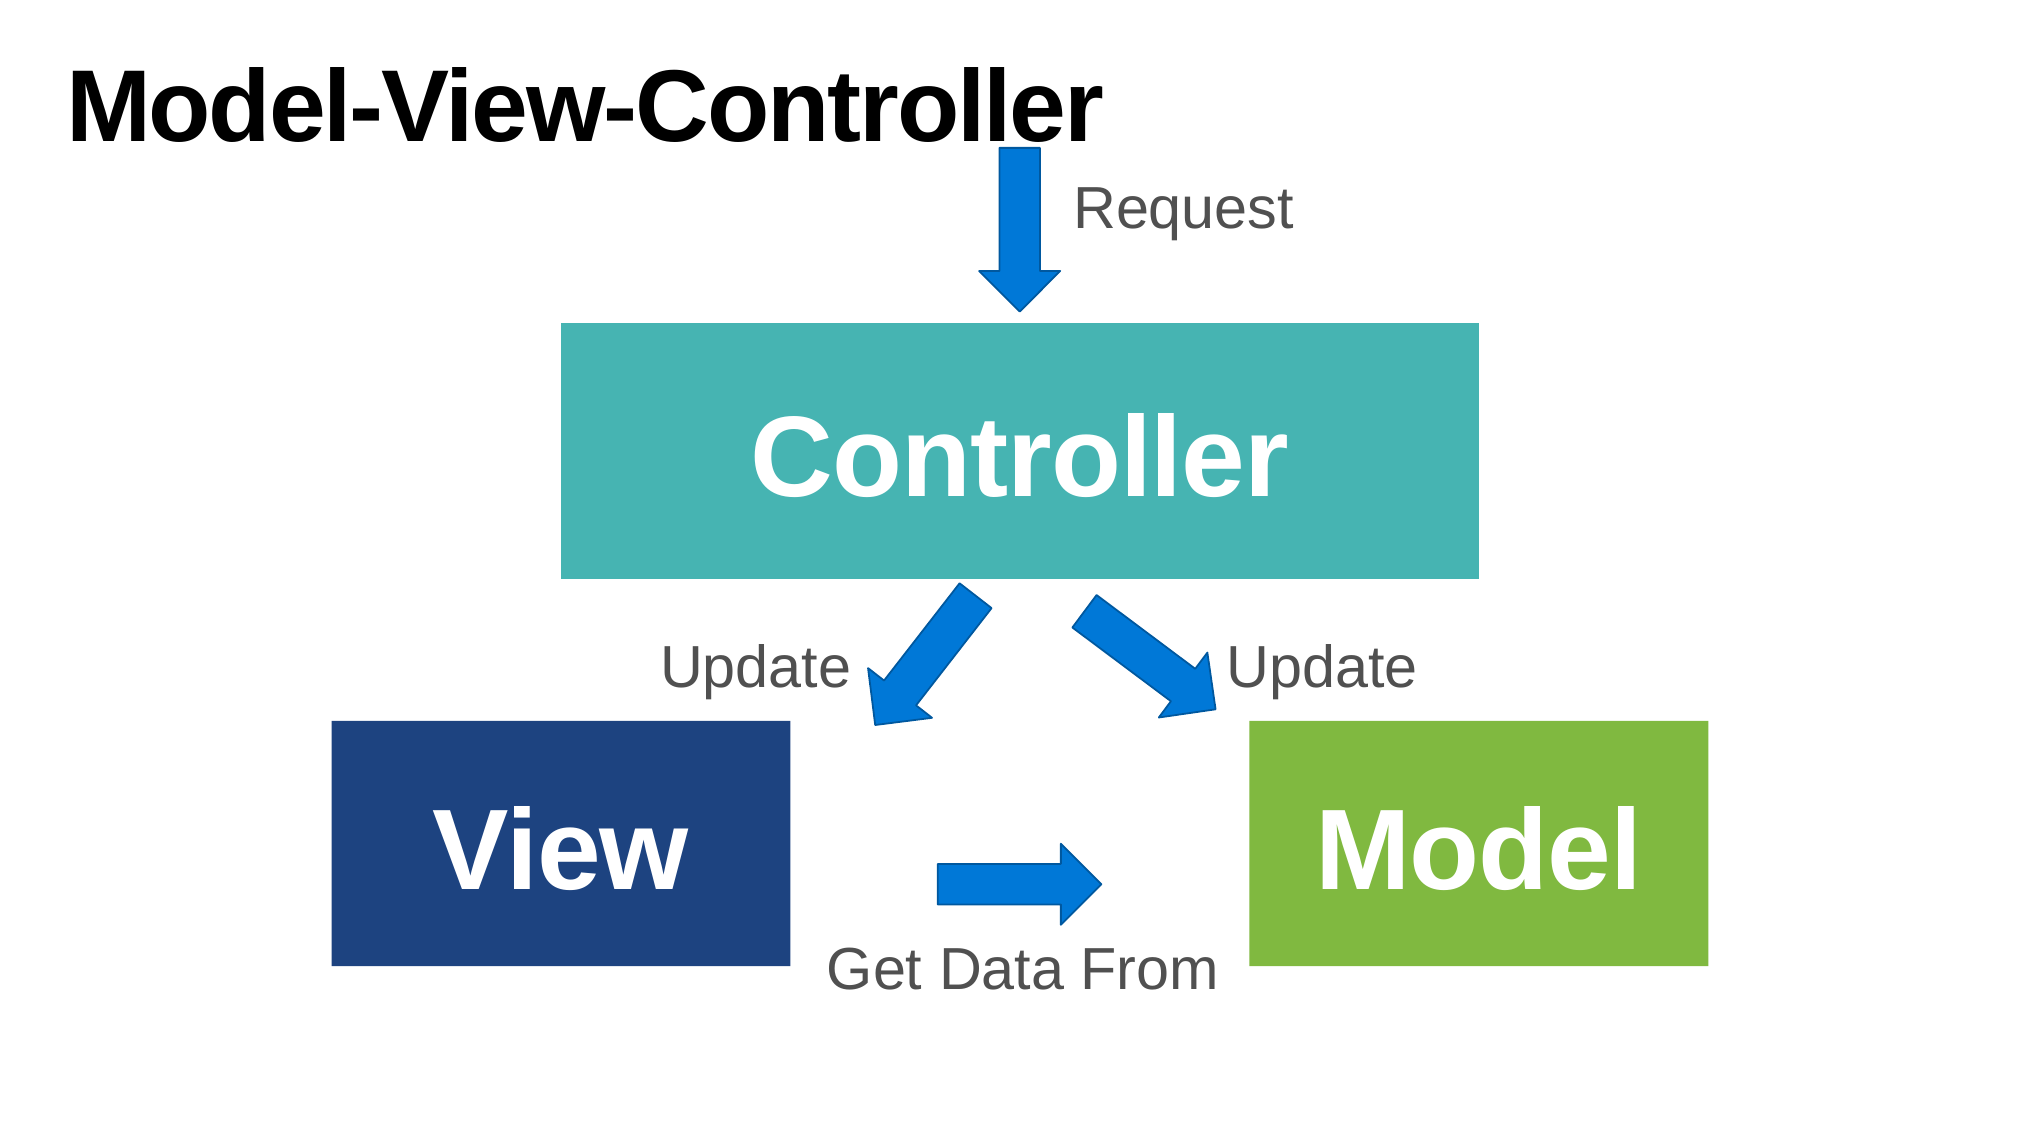

# Model-View-Controller
Request

Controller

Update
Update
View
Model

Get Data From